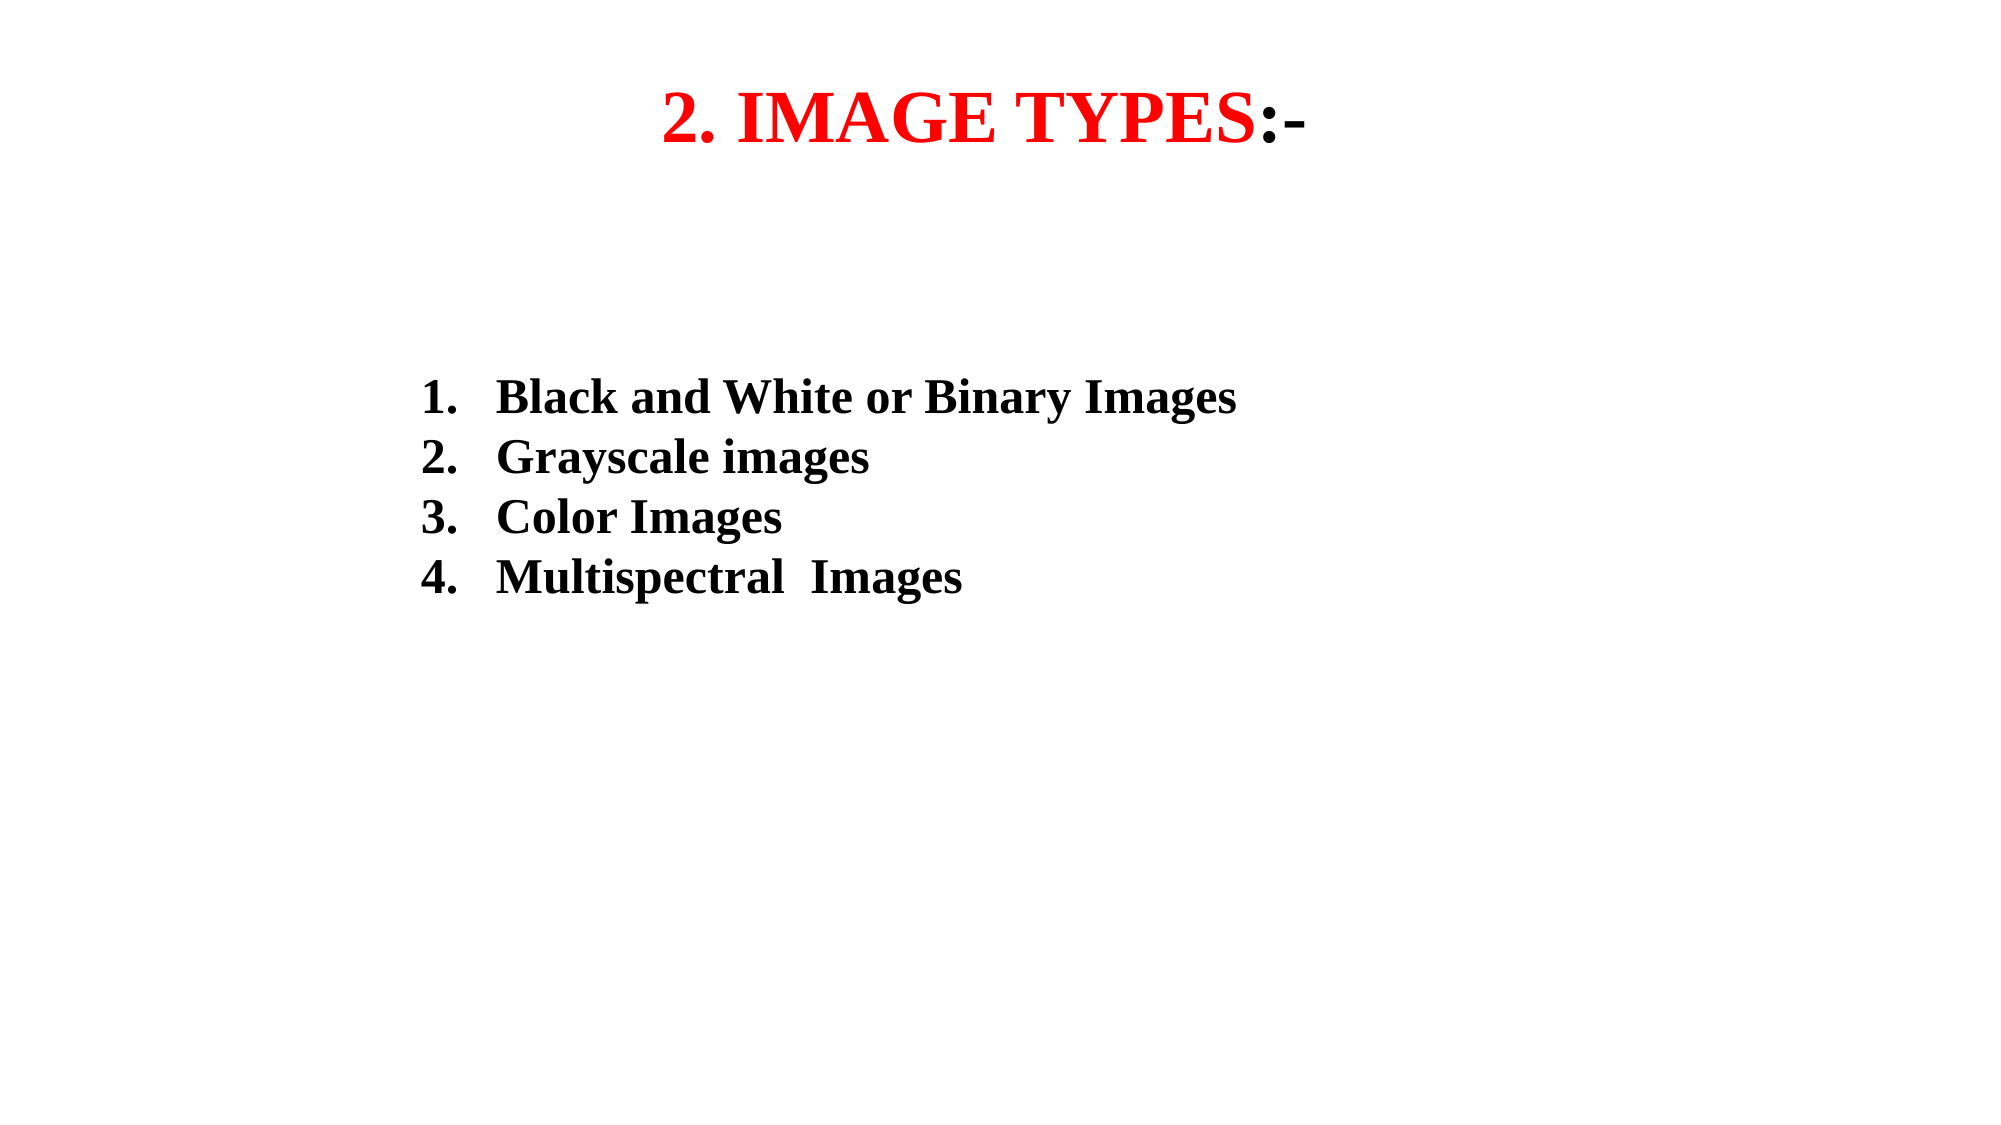

IMAGE TYPES:-
Black and White or Binary Images
Grayscale images
Color Images
Multispectral  Images